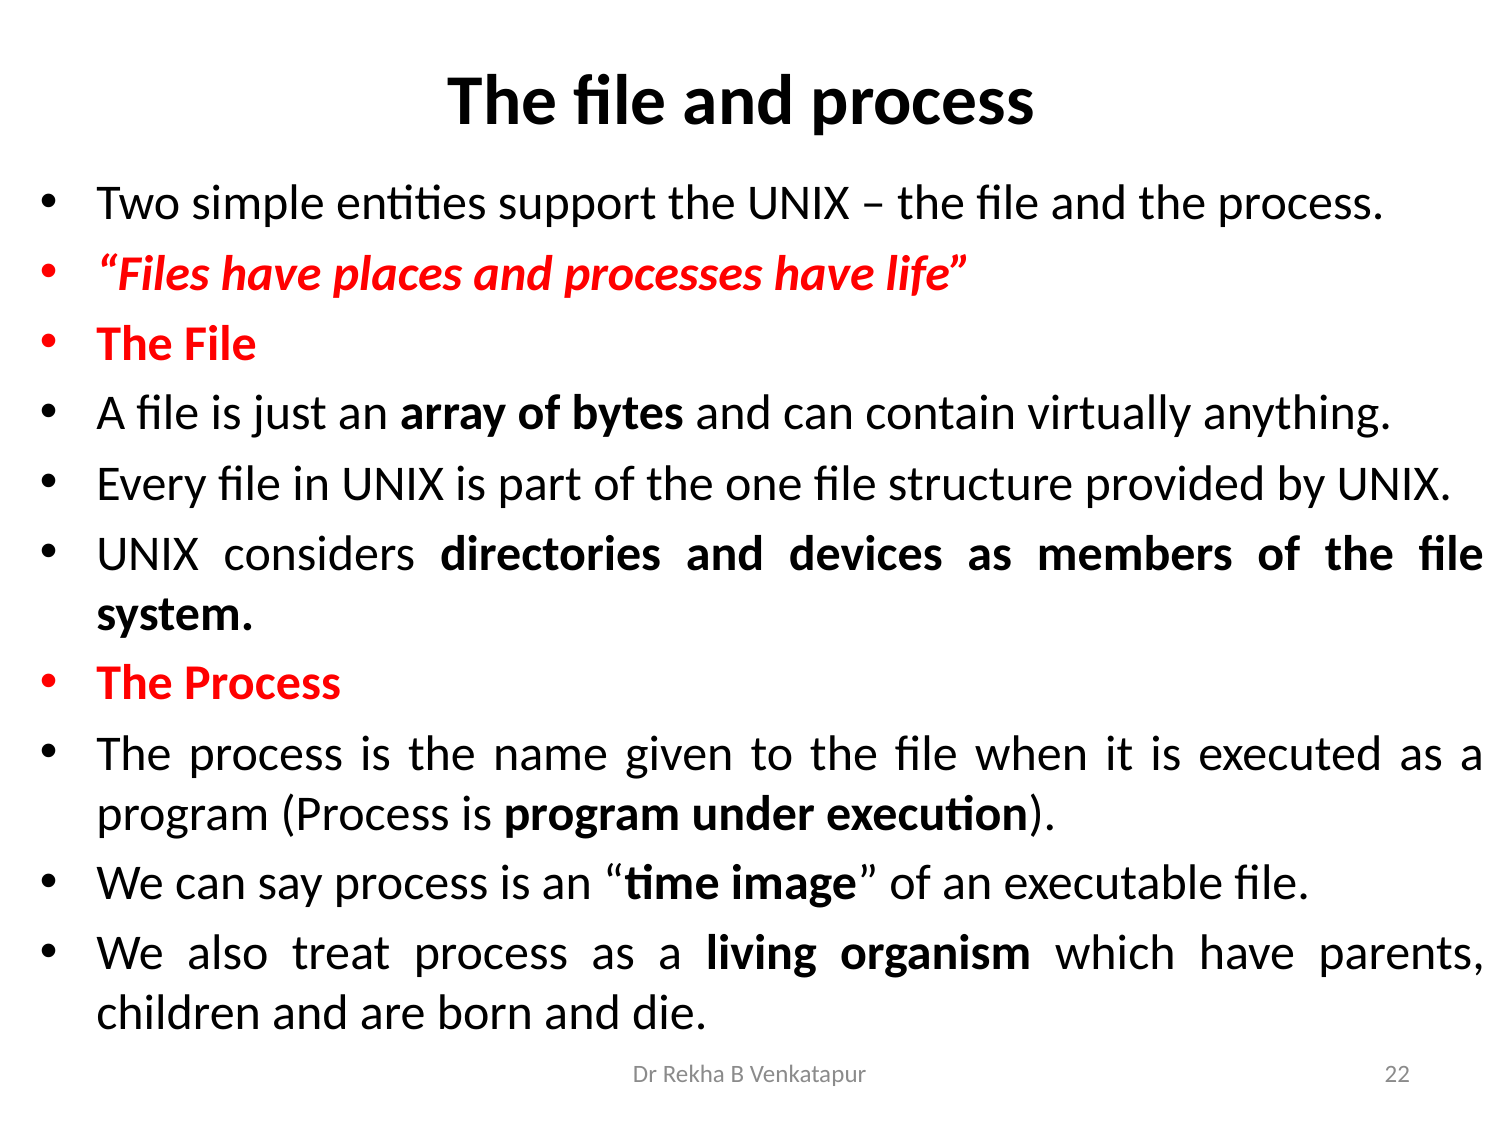

# The file and process
Two simple entities support the UNIX – the file and the process.
“Files have places and processes have life”
The File
A file is just an array of bytes and can contain virtually anything.
Every file in UNIX is part of the one file structure provided by UNIX.
UNIX considers directories and devices as members of the file system.
The Process
The process is the name given to the file when it is executed as a program (Process is program under execution).
We can say process is an “time image” of an executable file.
We also treat process as a living organism which have parents, children and are born and die.

Dr Rekha B Venkatapur
22